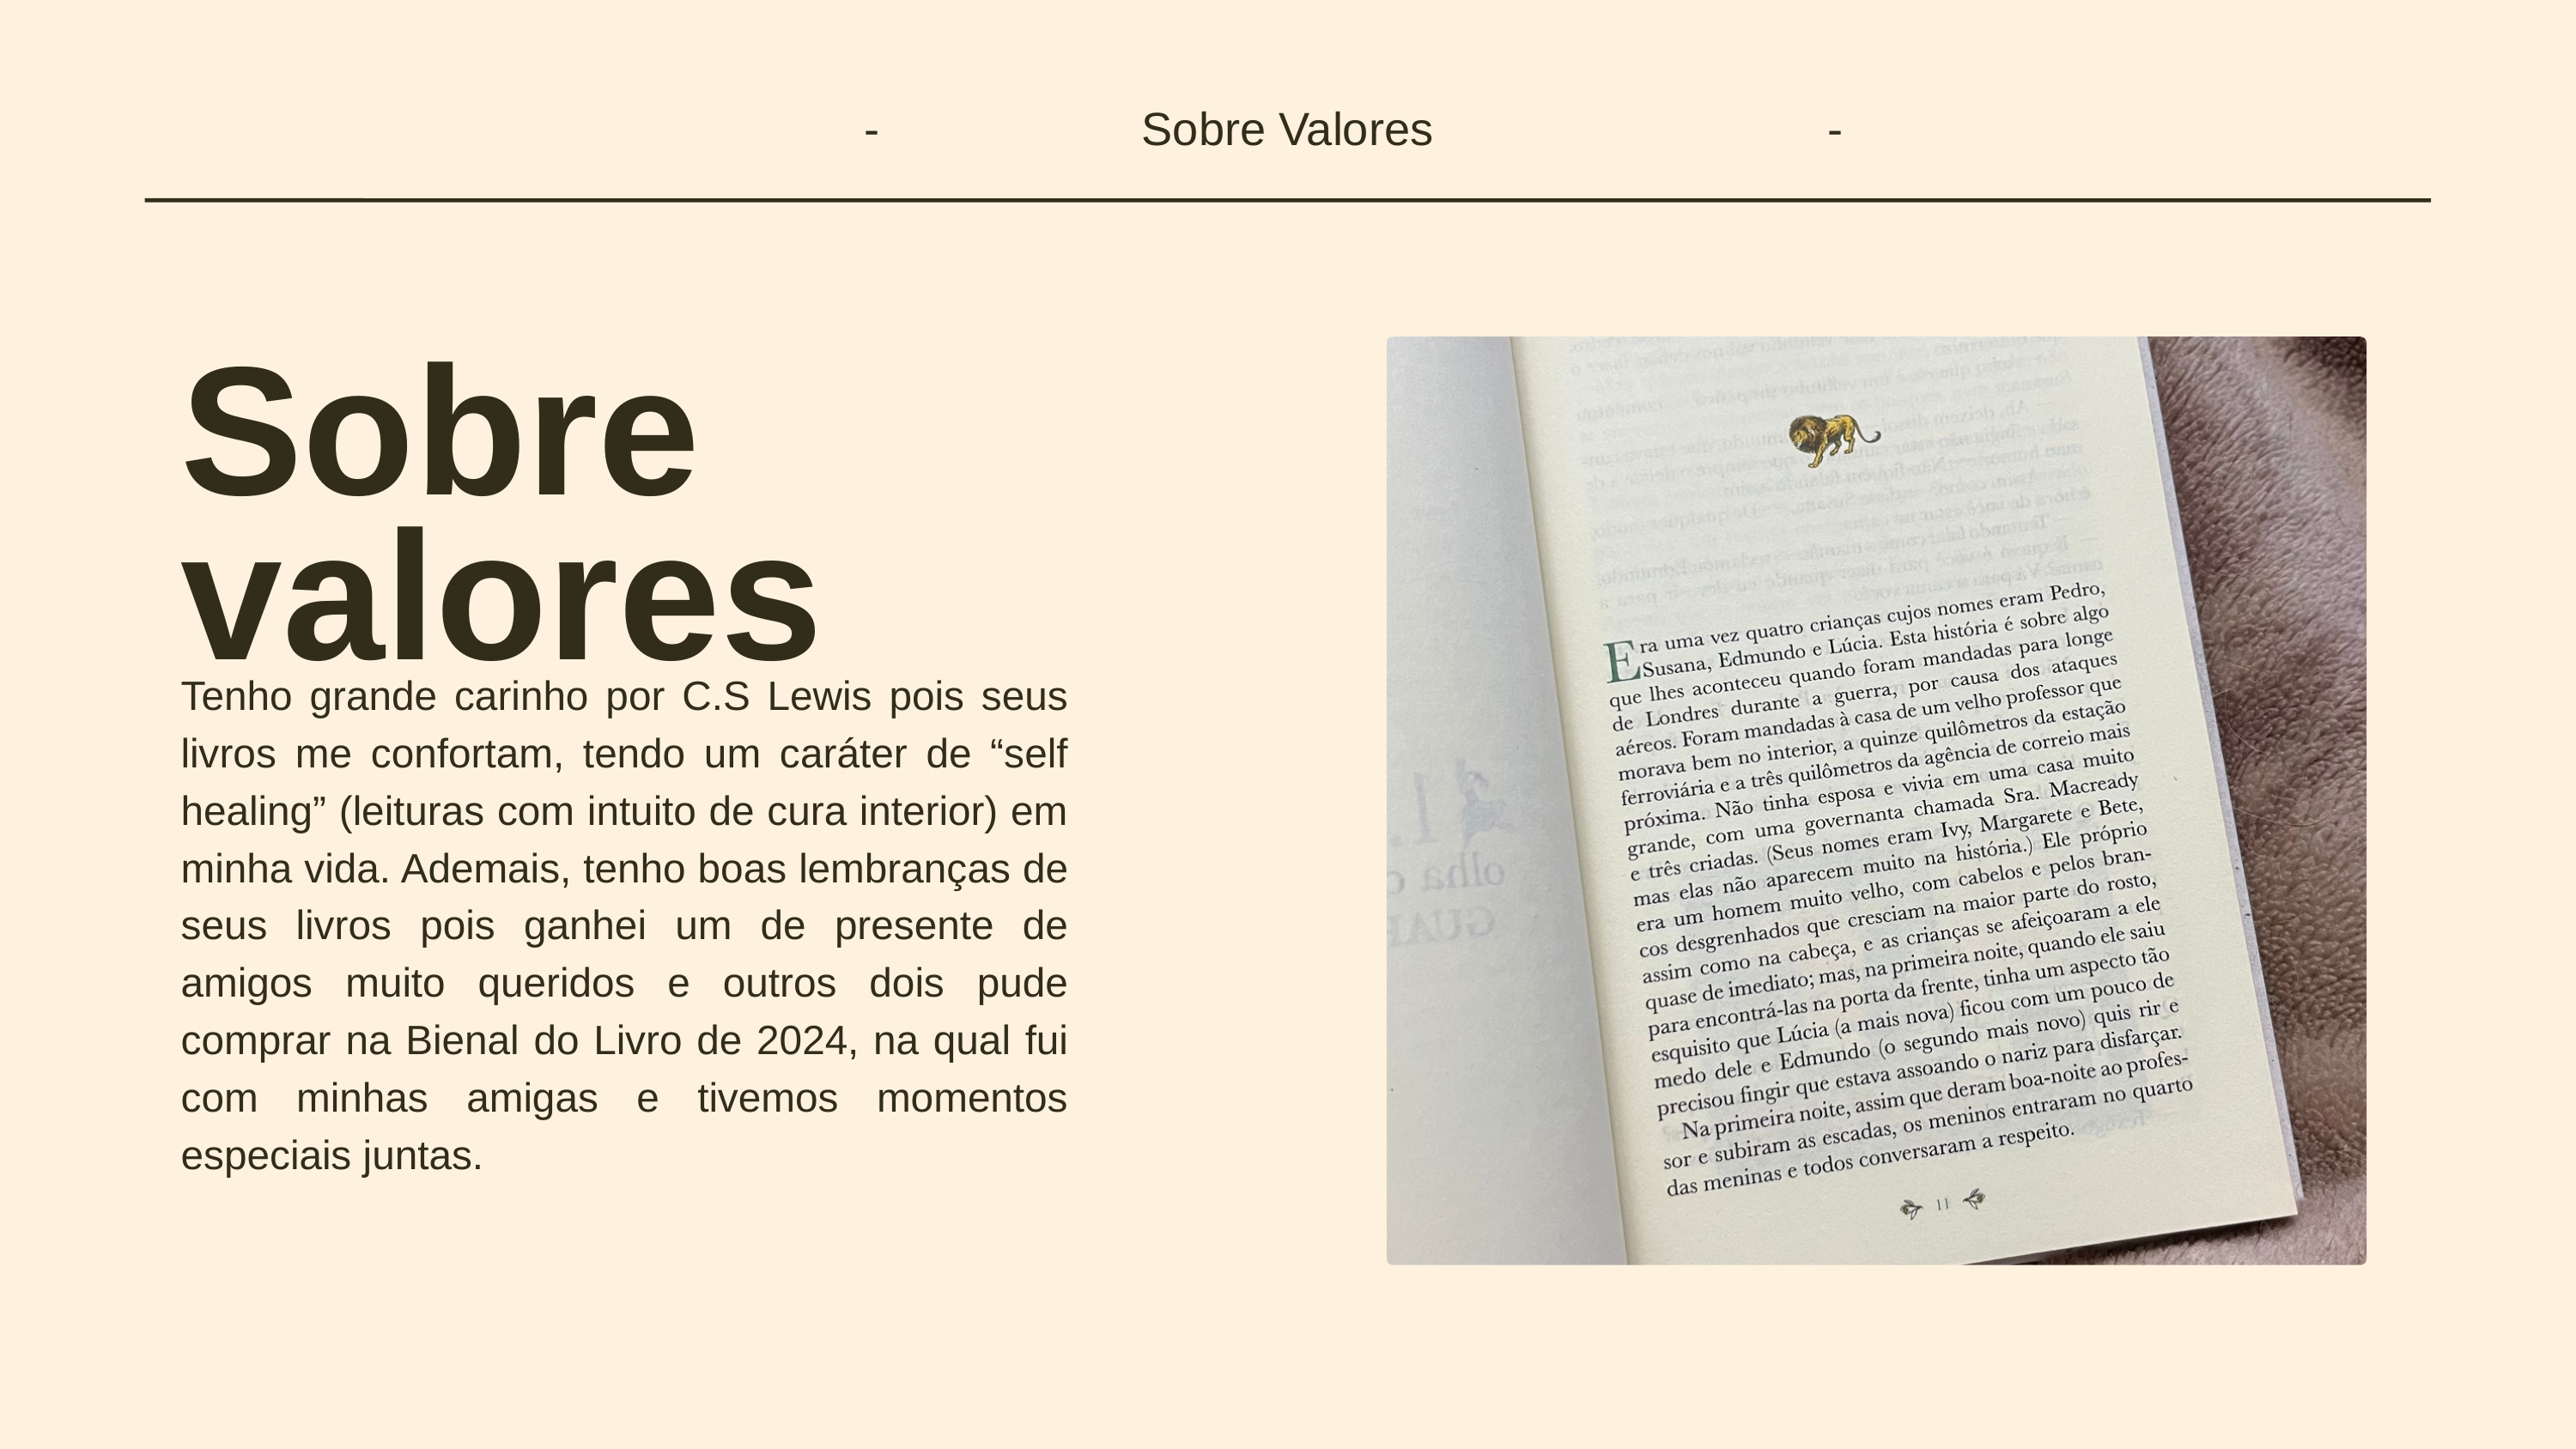

-
Sobre Valores
-

Sobre valores
Tenho grande carinho por C.S Lewis pois seus livros me confortam, tendo um caráter de “self healing” (leituras com intuito de cura interior) em minha vida. Ademais, tenho boas lembranças de seus livros pois ganhei um de presente de amigos muito queridos e outros dois pude comprar na Bienal do Livro de 2024, na qual fui com minhas amigas e tivemos momentos especiais juntas.